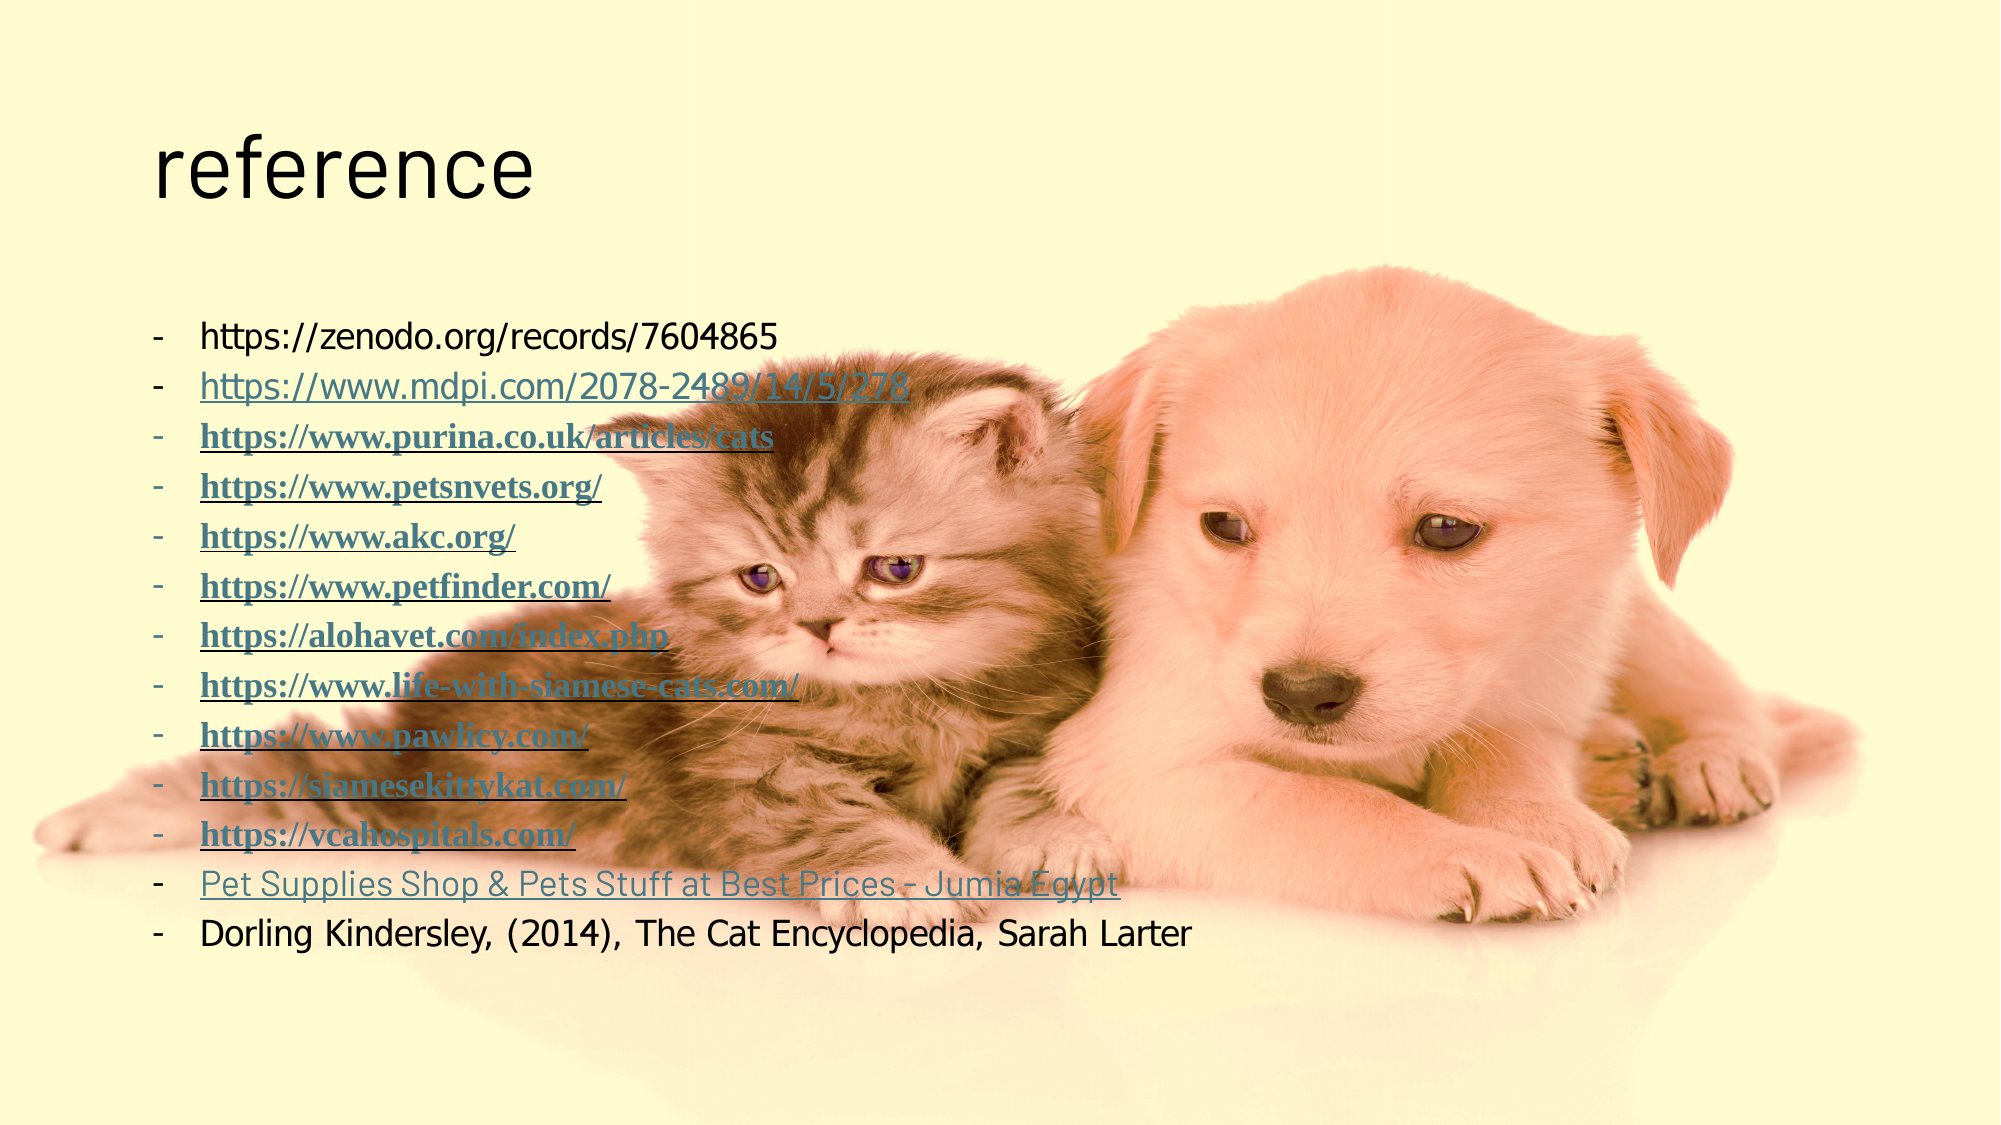

# reference
https://zenodo.org/records/7604865
https://www.mdpi.com/2078-2489/14/5/278
https://www.purina.co.uk/articles/cats
https://www.petsnvets.org/
https://www.akc.org/
https://www.petfinder.com/
https://alohavet.com/index.php
https://www.life-with-siamese-cats.com/
https://www.pawlicy.com/
https://siamesekittykat.com/
https://vcahospitals.com/
Pet Supplies Shop & Pets Stuff at Best Prices - Jumia Egypt
Dorling Kindersley, (2014), The Cat Encyclopedia, Sarah Larter